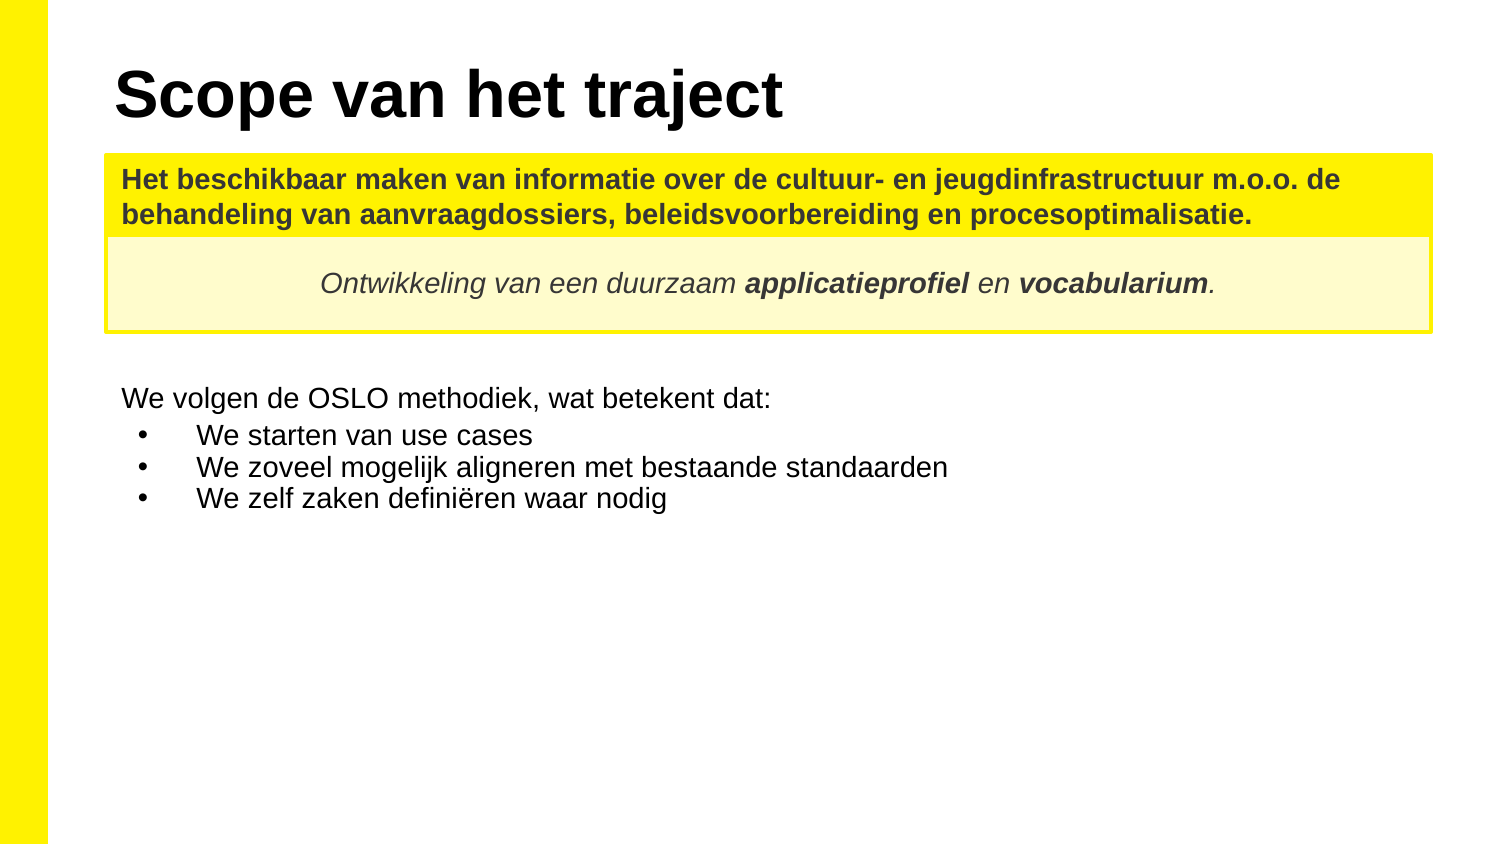

Scope van het traject
Het beschikbaar maken van informatie over de cultuur- en jeugdinfrastructuur m.o.o. de behandeling van aanvraagdossiers, beleidsvoorbereiding en procesoptimalisatie.

Ontwikkeling van een duurzaam applicatieprofiel en vocabularium.
We volgen de OSLO methodiek, wat betekent dat:
We starten van use cases
We zoveel mogelijk aligneren met bestaande standaarden
We zelf zaken definiëren waar nodig